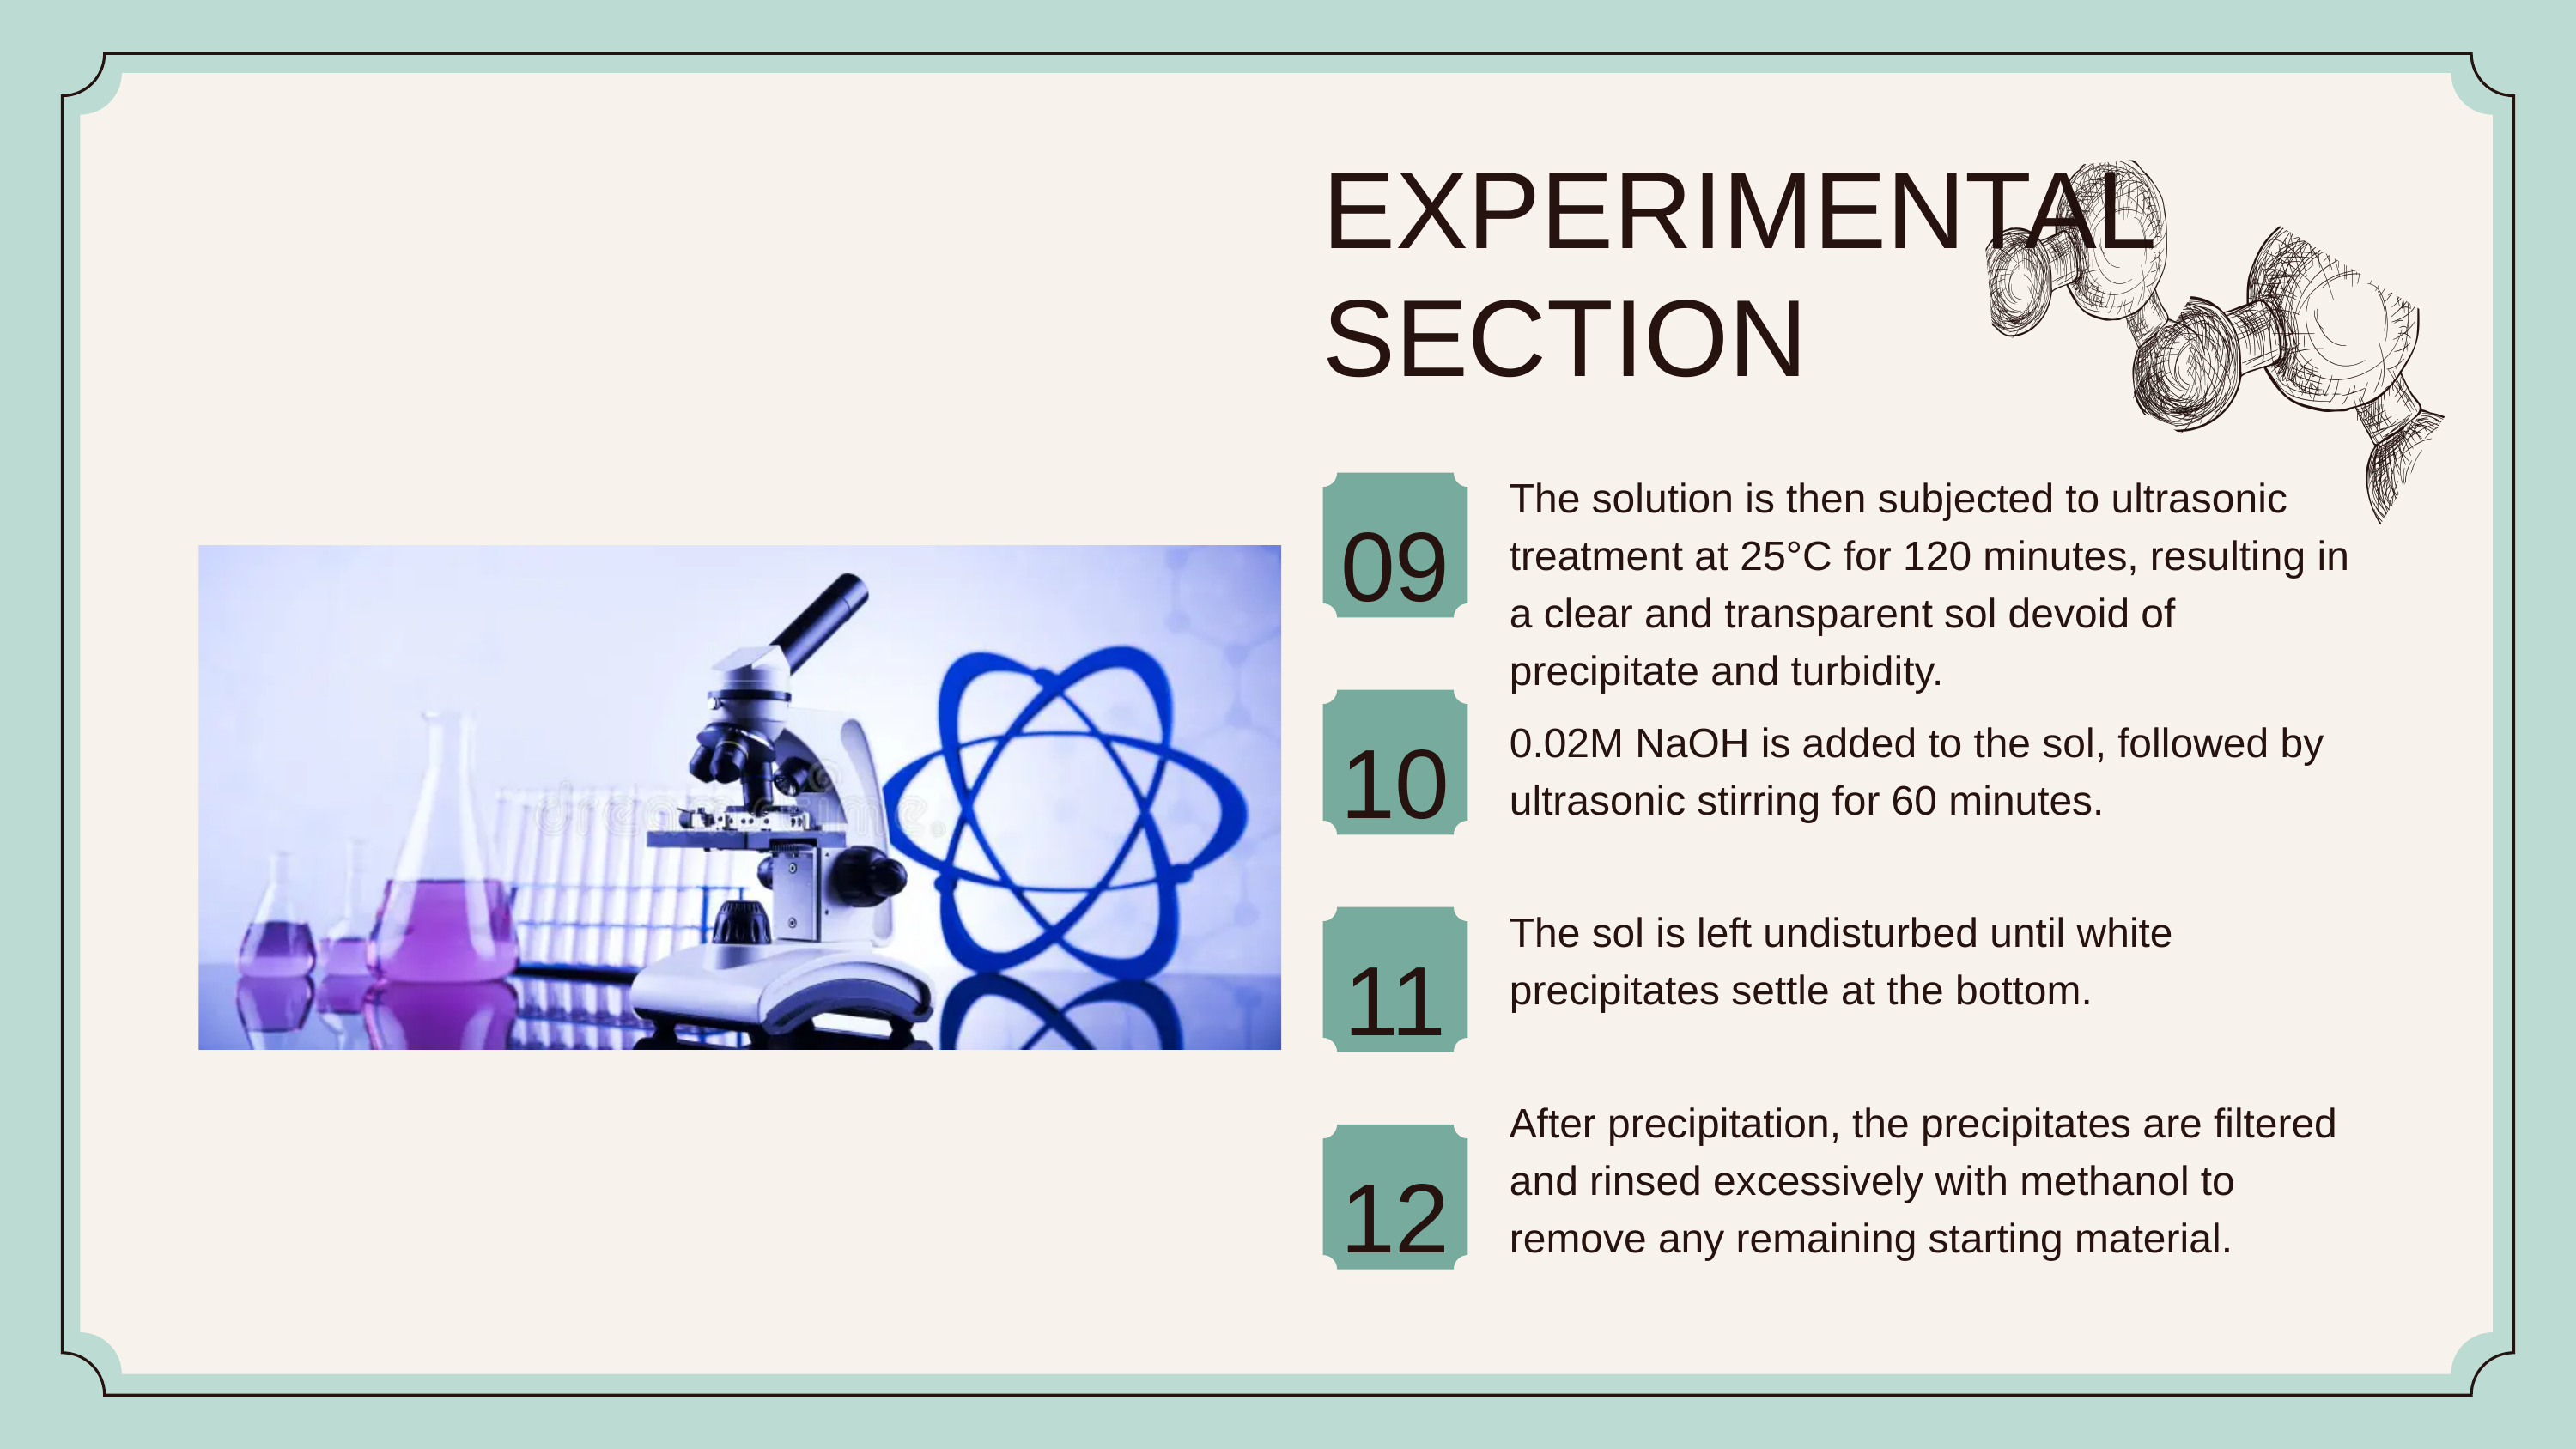

EXPERIMENTAL SECTION

The solution is then subjected to ultrasonic treatment at 25°C for 120 minutes, resulting in a clear and transparent sol devoid of precipitate and turbidity.

09

10
0.02M NaOH is added to the sol, followed by ultrasonic stirring for 60 minutes.

The sol is left undisturbed until white precipitates settle at the bottom.

11
After precipitation, the precipitates are filtered and rinsed excessively with methanol to remove any remaining starting material.

12